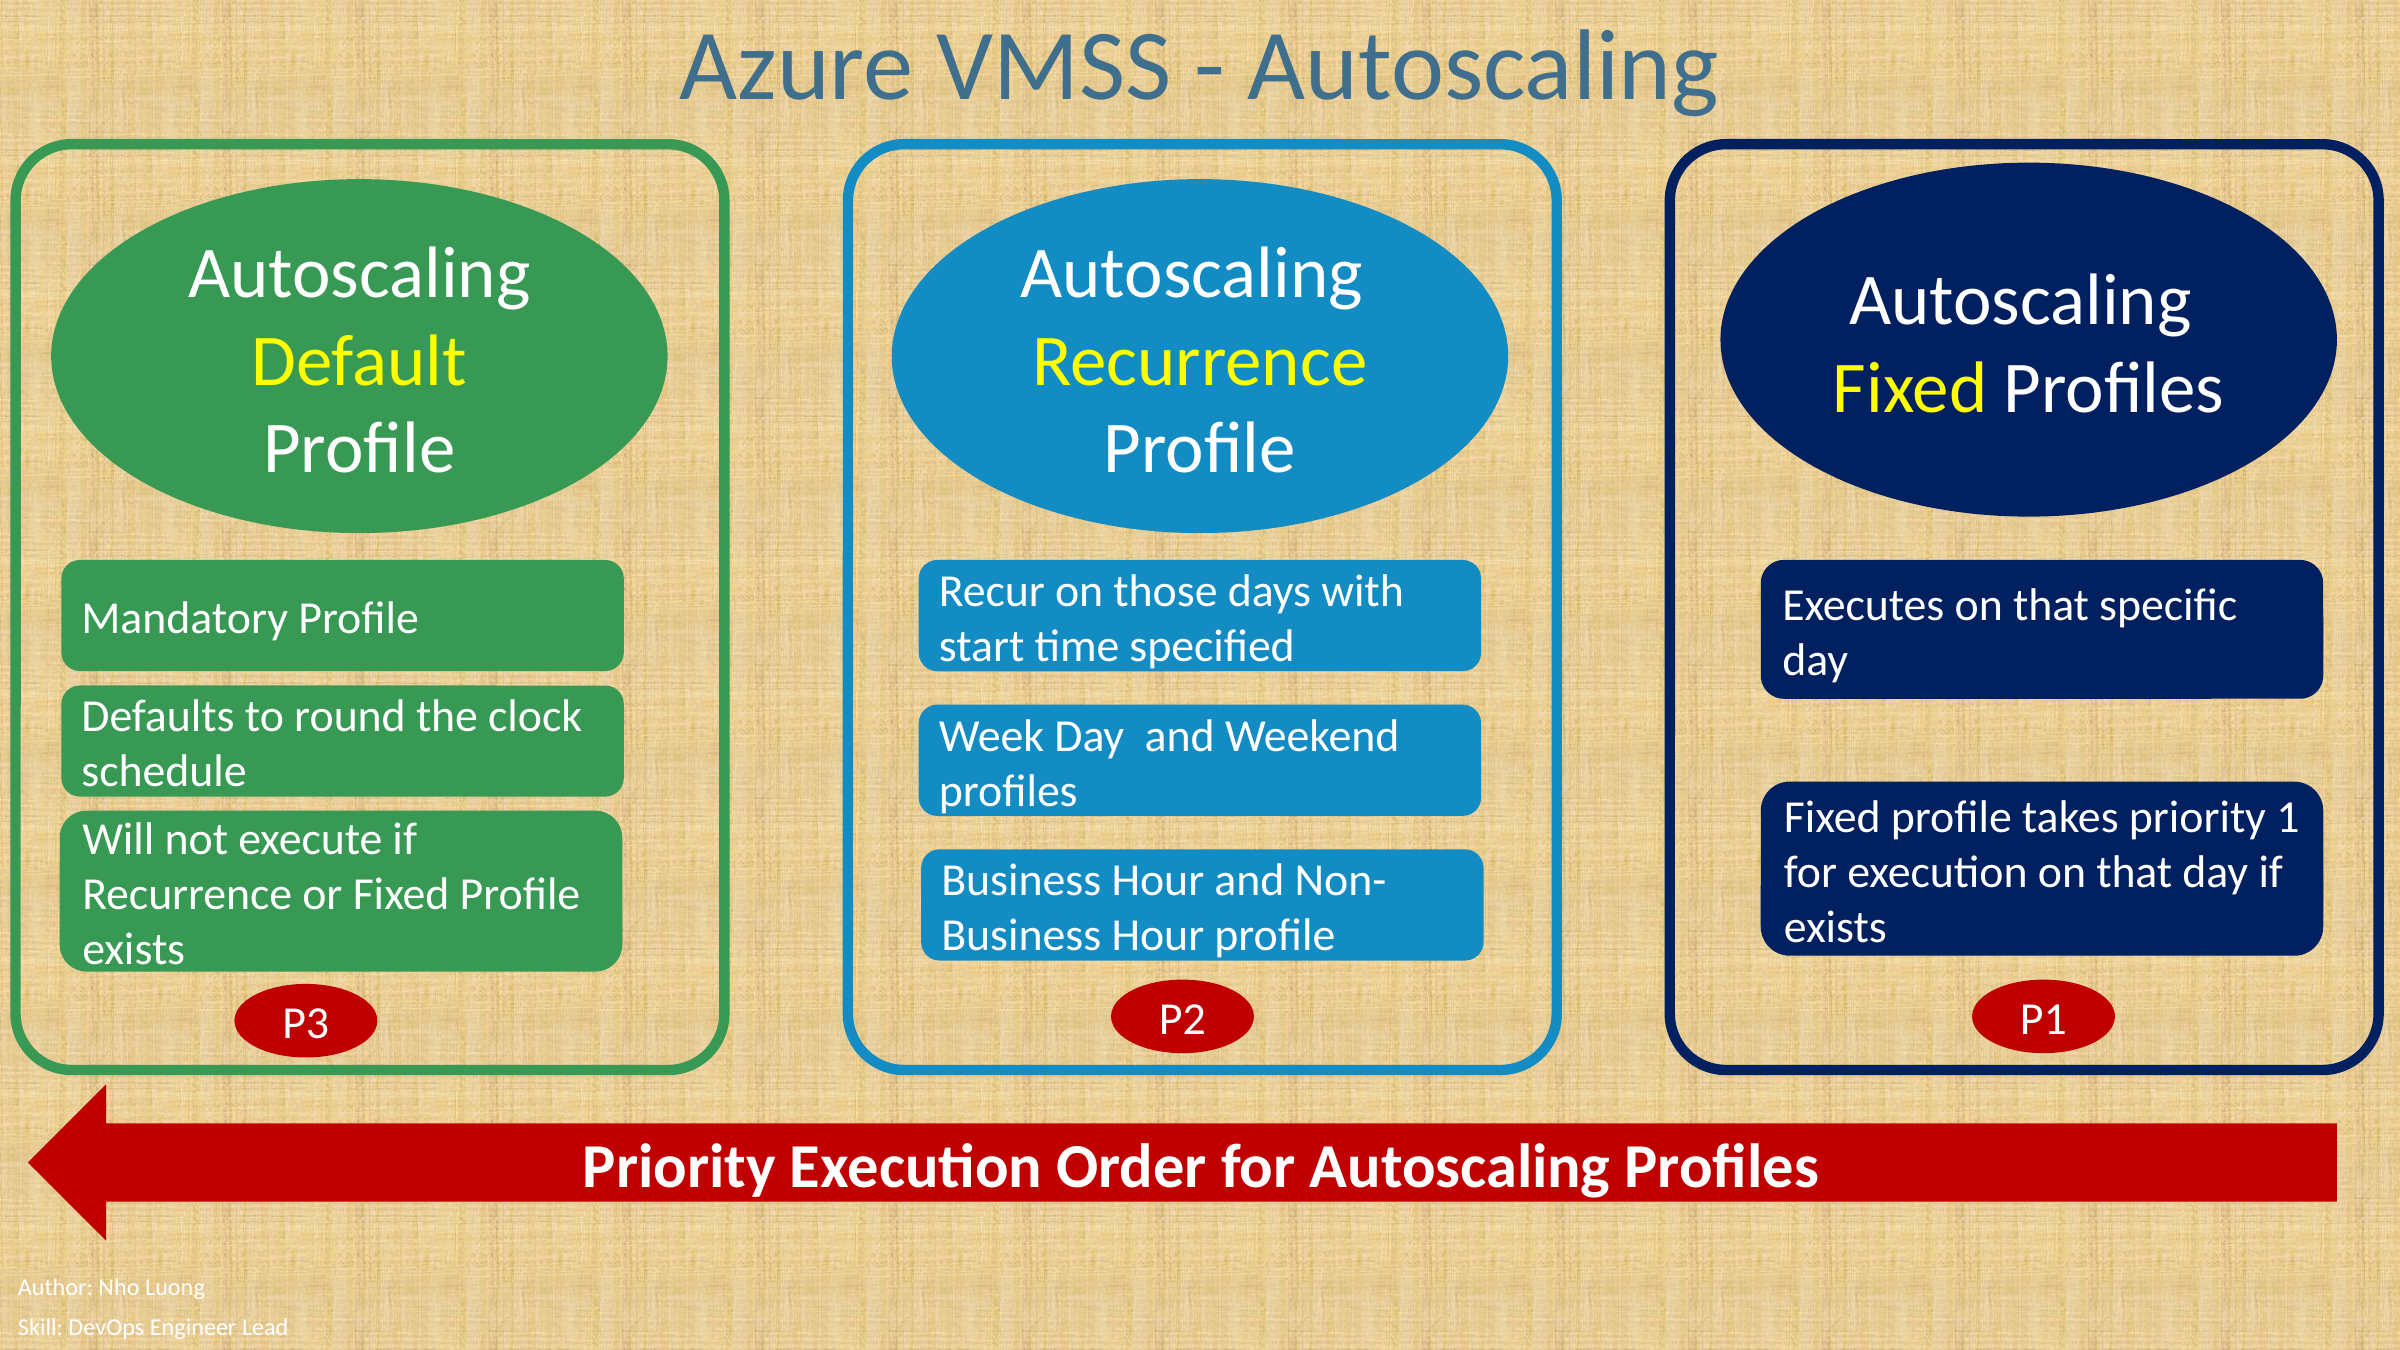

# Azure VMSS - Autoscaling

Autoscaling
Fixed Profiles
Autoscaling
Recurrence Profile
Autoscaling Default Profile
Mandatory Profile
Recur on those days with start time specified
Executes on that specific day
Defaults to round the clock schedule
Week Day  and Weekend profiles
Fixed profile takes priority 1 for execution on that day if exists
Will not execute if Recurrence or Fixed Profile exists
Business Hour and Non-Business Hour profile
P2
P1
P3
Priority Execution Order for Autoscaling Profiles
Author: Nho Luong
Skill: DevOps Engineer Lead